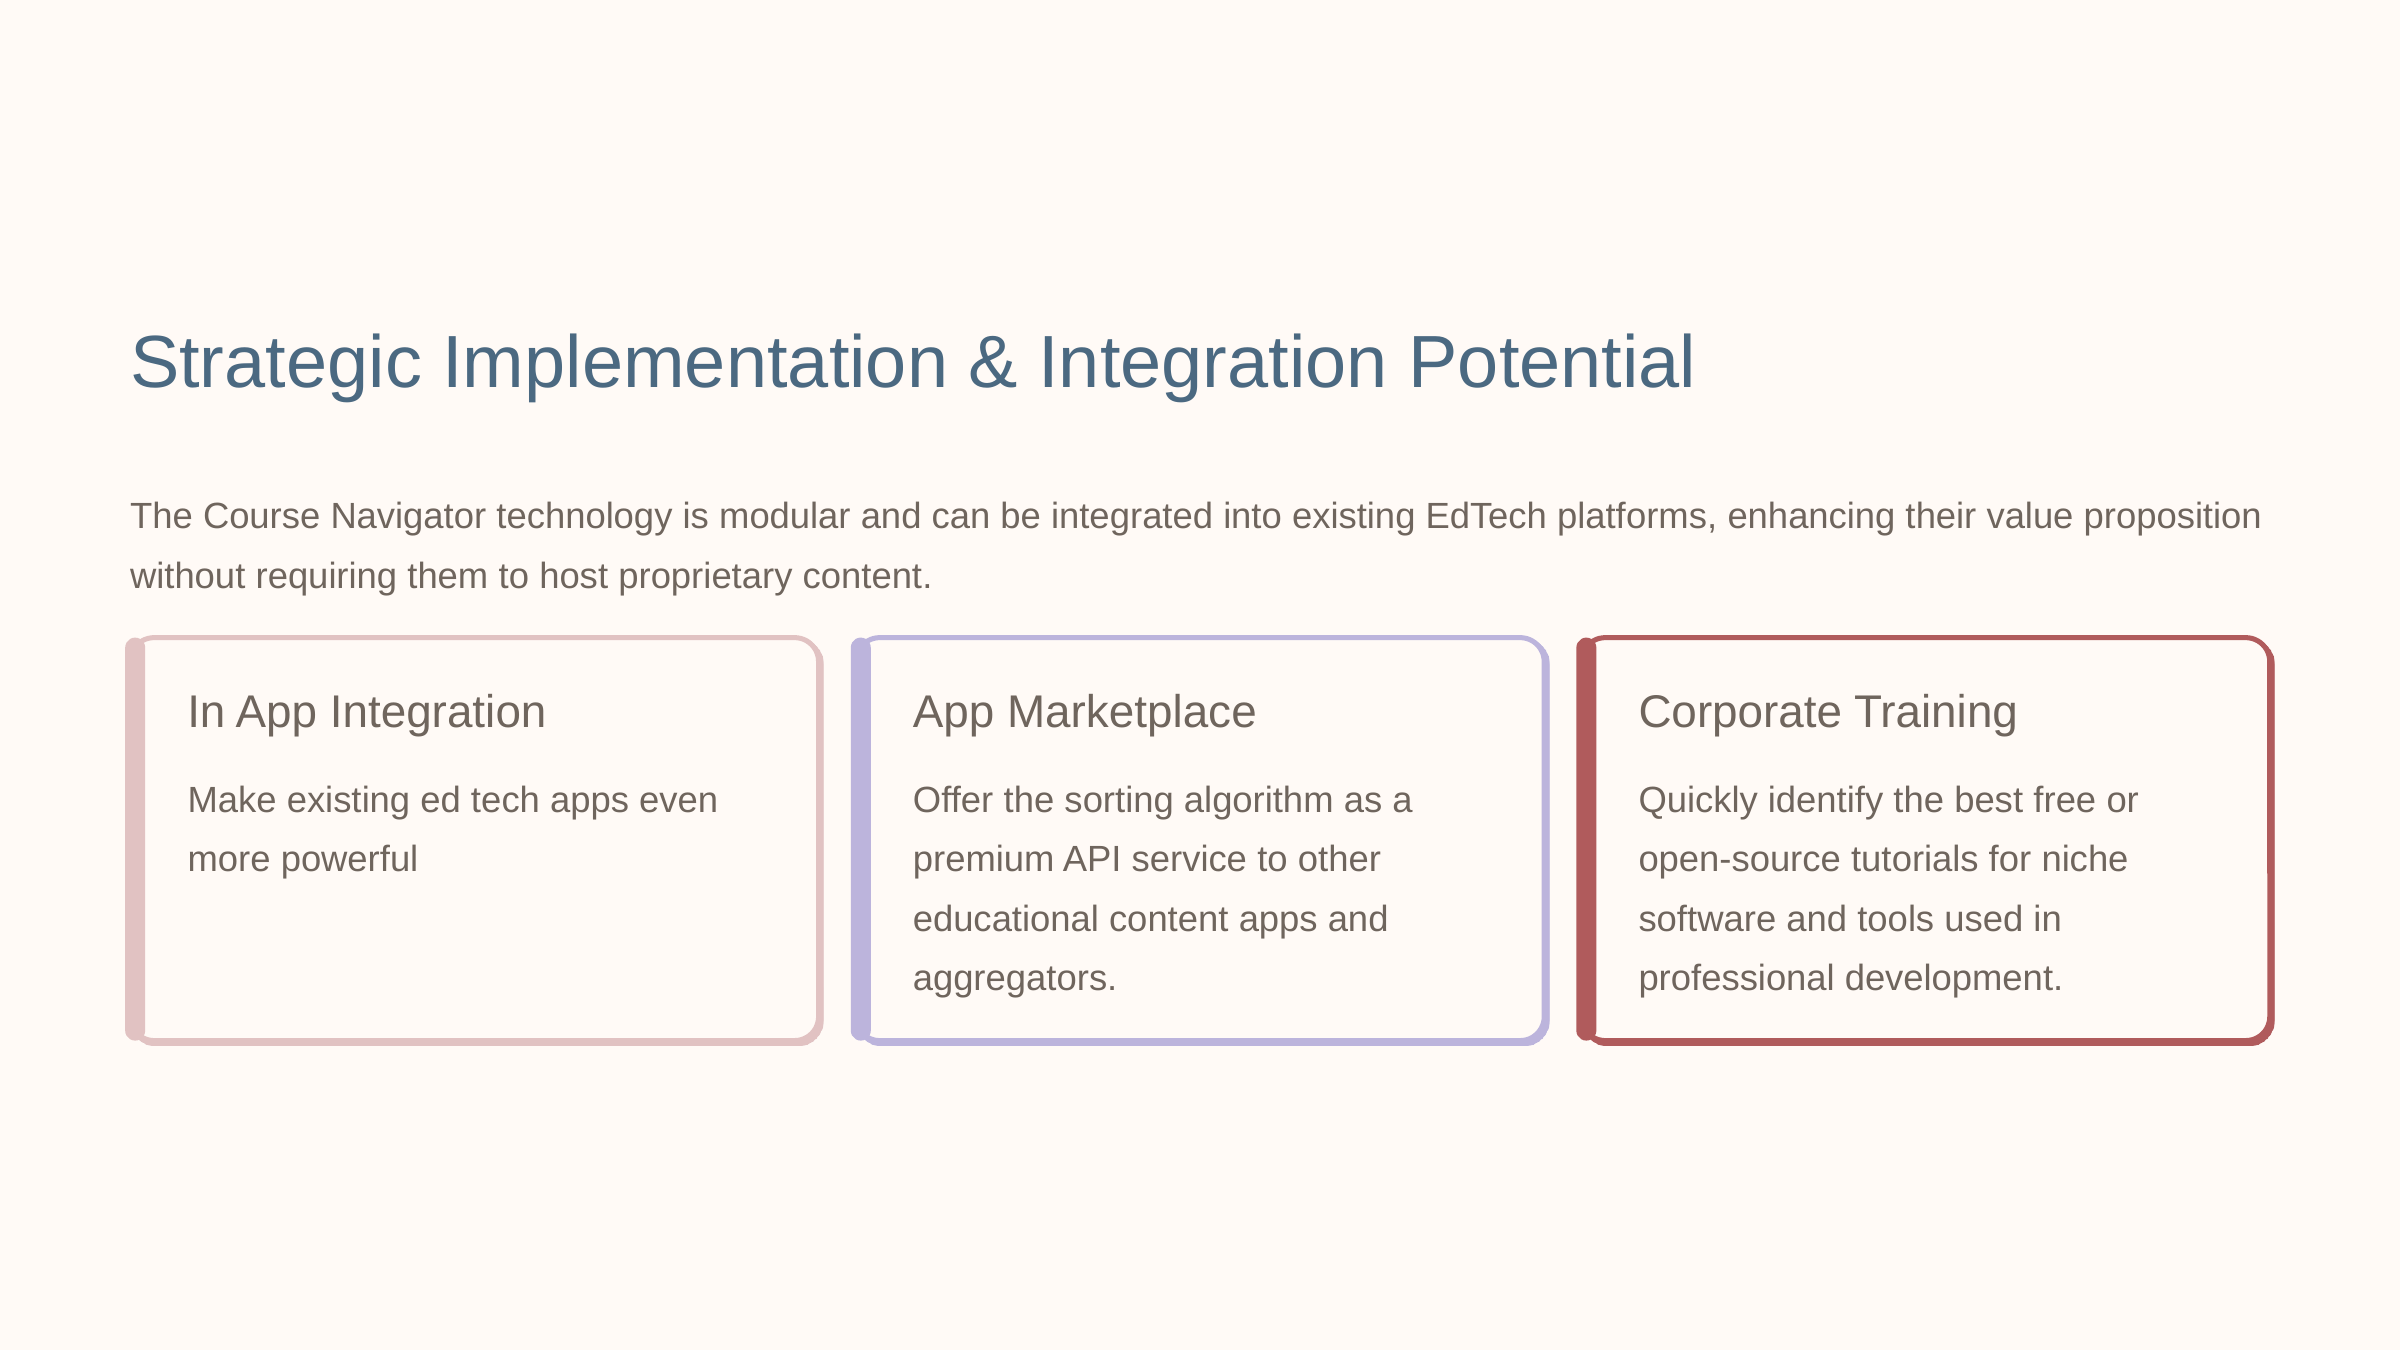

Strategic Implementation & Integration Potential
The Course Navigator technology is modular and can be integrated into existing EdTech platforms, enhancing their value proposition without requiring them to host proprietary content.

In App Integration
App Marketplace
Corporate Training
Make existing ed tech apps even more powerful
Offer the sorting algorithm as a premium API service to other educational content apps and aggregators.
Quickly identify the best free or open-source tutorials for niche software and tools used in professional development.